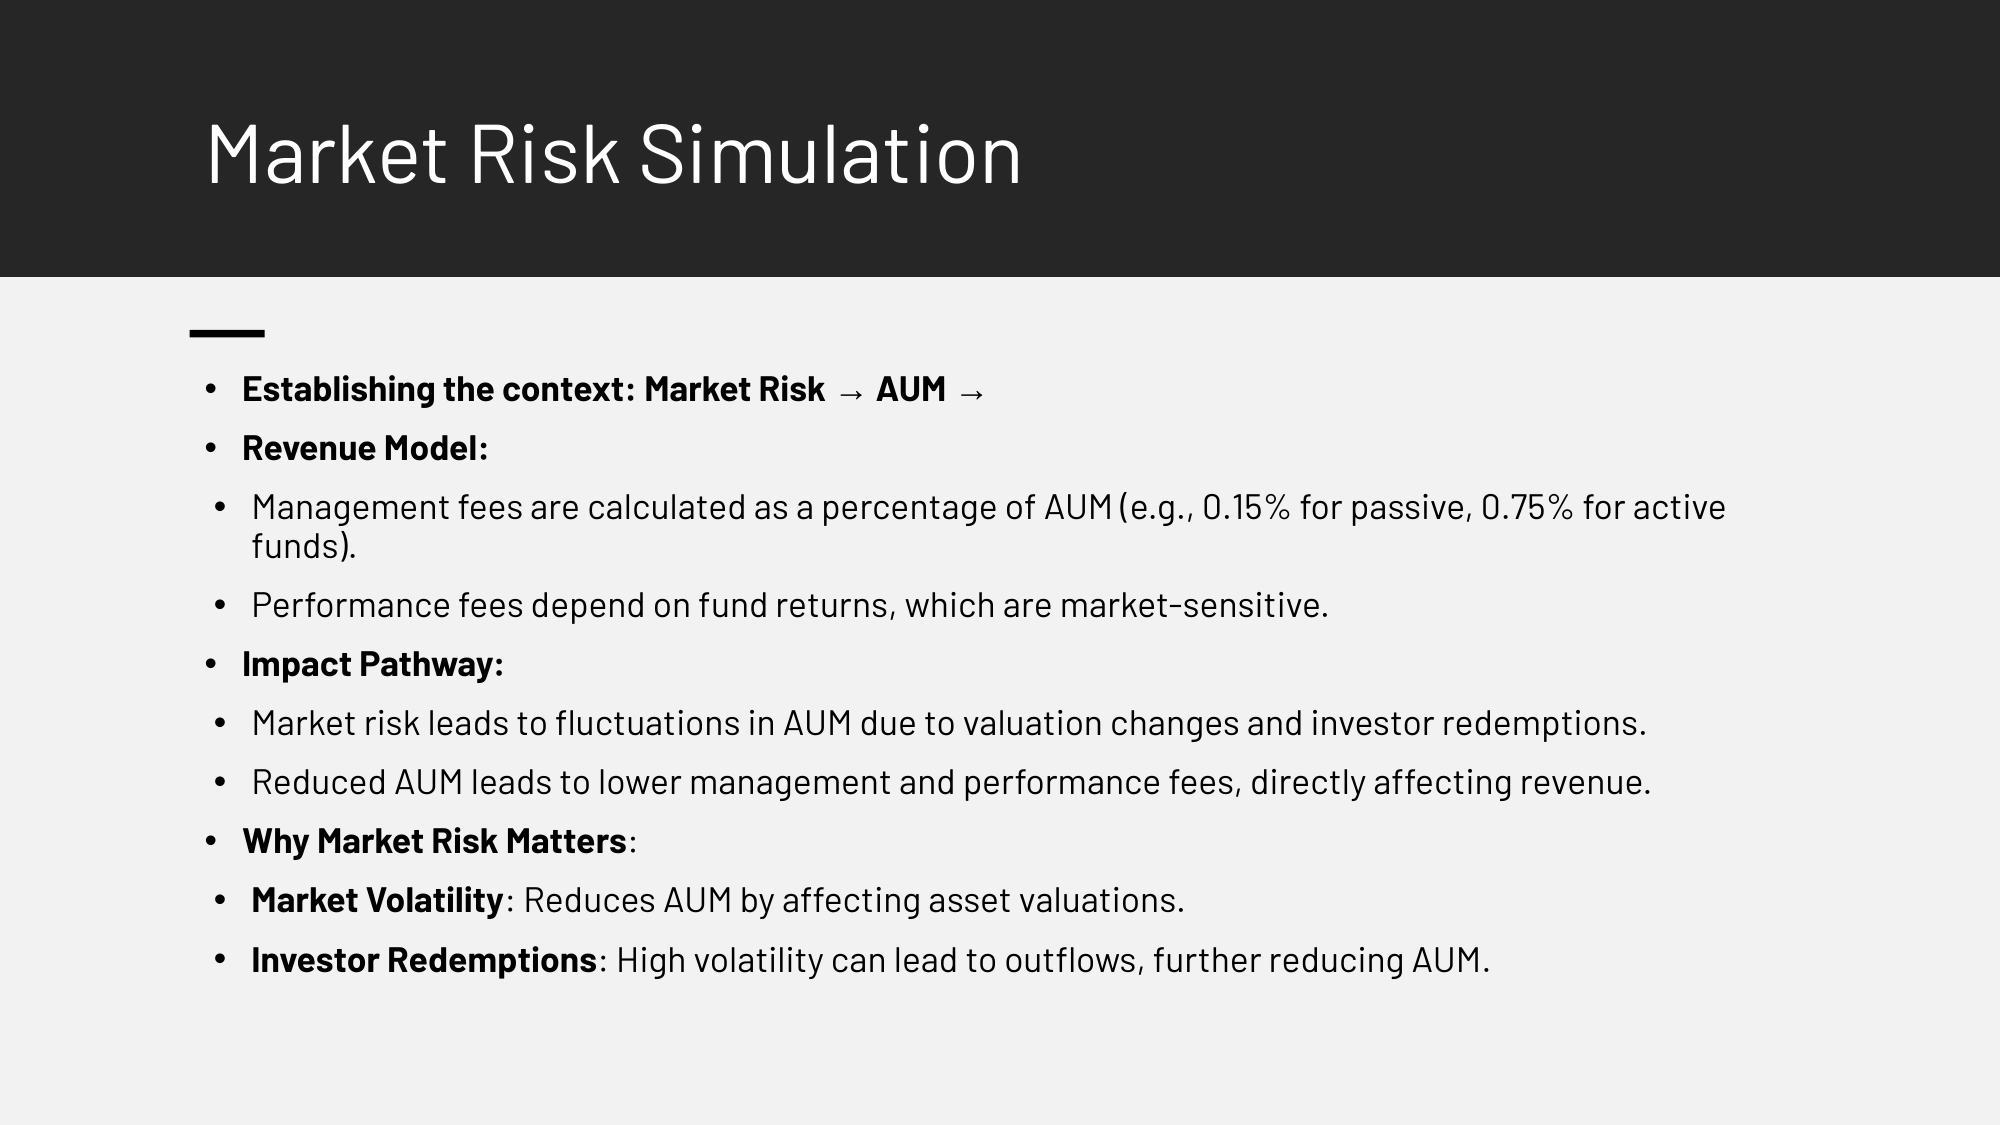

# Market Risk Simulation

Establishing the context: Market Risk → AUM →
Revenue Model:
Management fees are calculated as a percentage of AUM (e.g., 0.15% for passive, 0.75% for active funds).
Performance fees depend on fund returns, which are market-sensitive.
Impact Pathway:
Market risk leads to fluctuations in AUM due to valuation changes and investor redemptions.
Reduced AUM leads to lower management and performance fees, directly affecting revenue.
Why Market Risk Matters:
Market Volatility: Reduces AUM by affecting asset valuations.
Investor Redemptions: High volatility can lead to outflows, further reducing AUM.